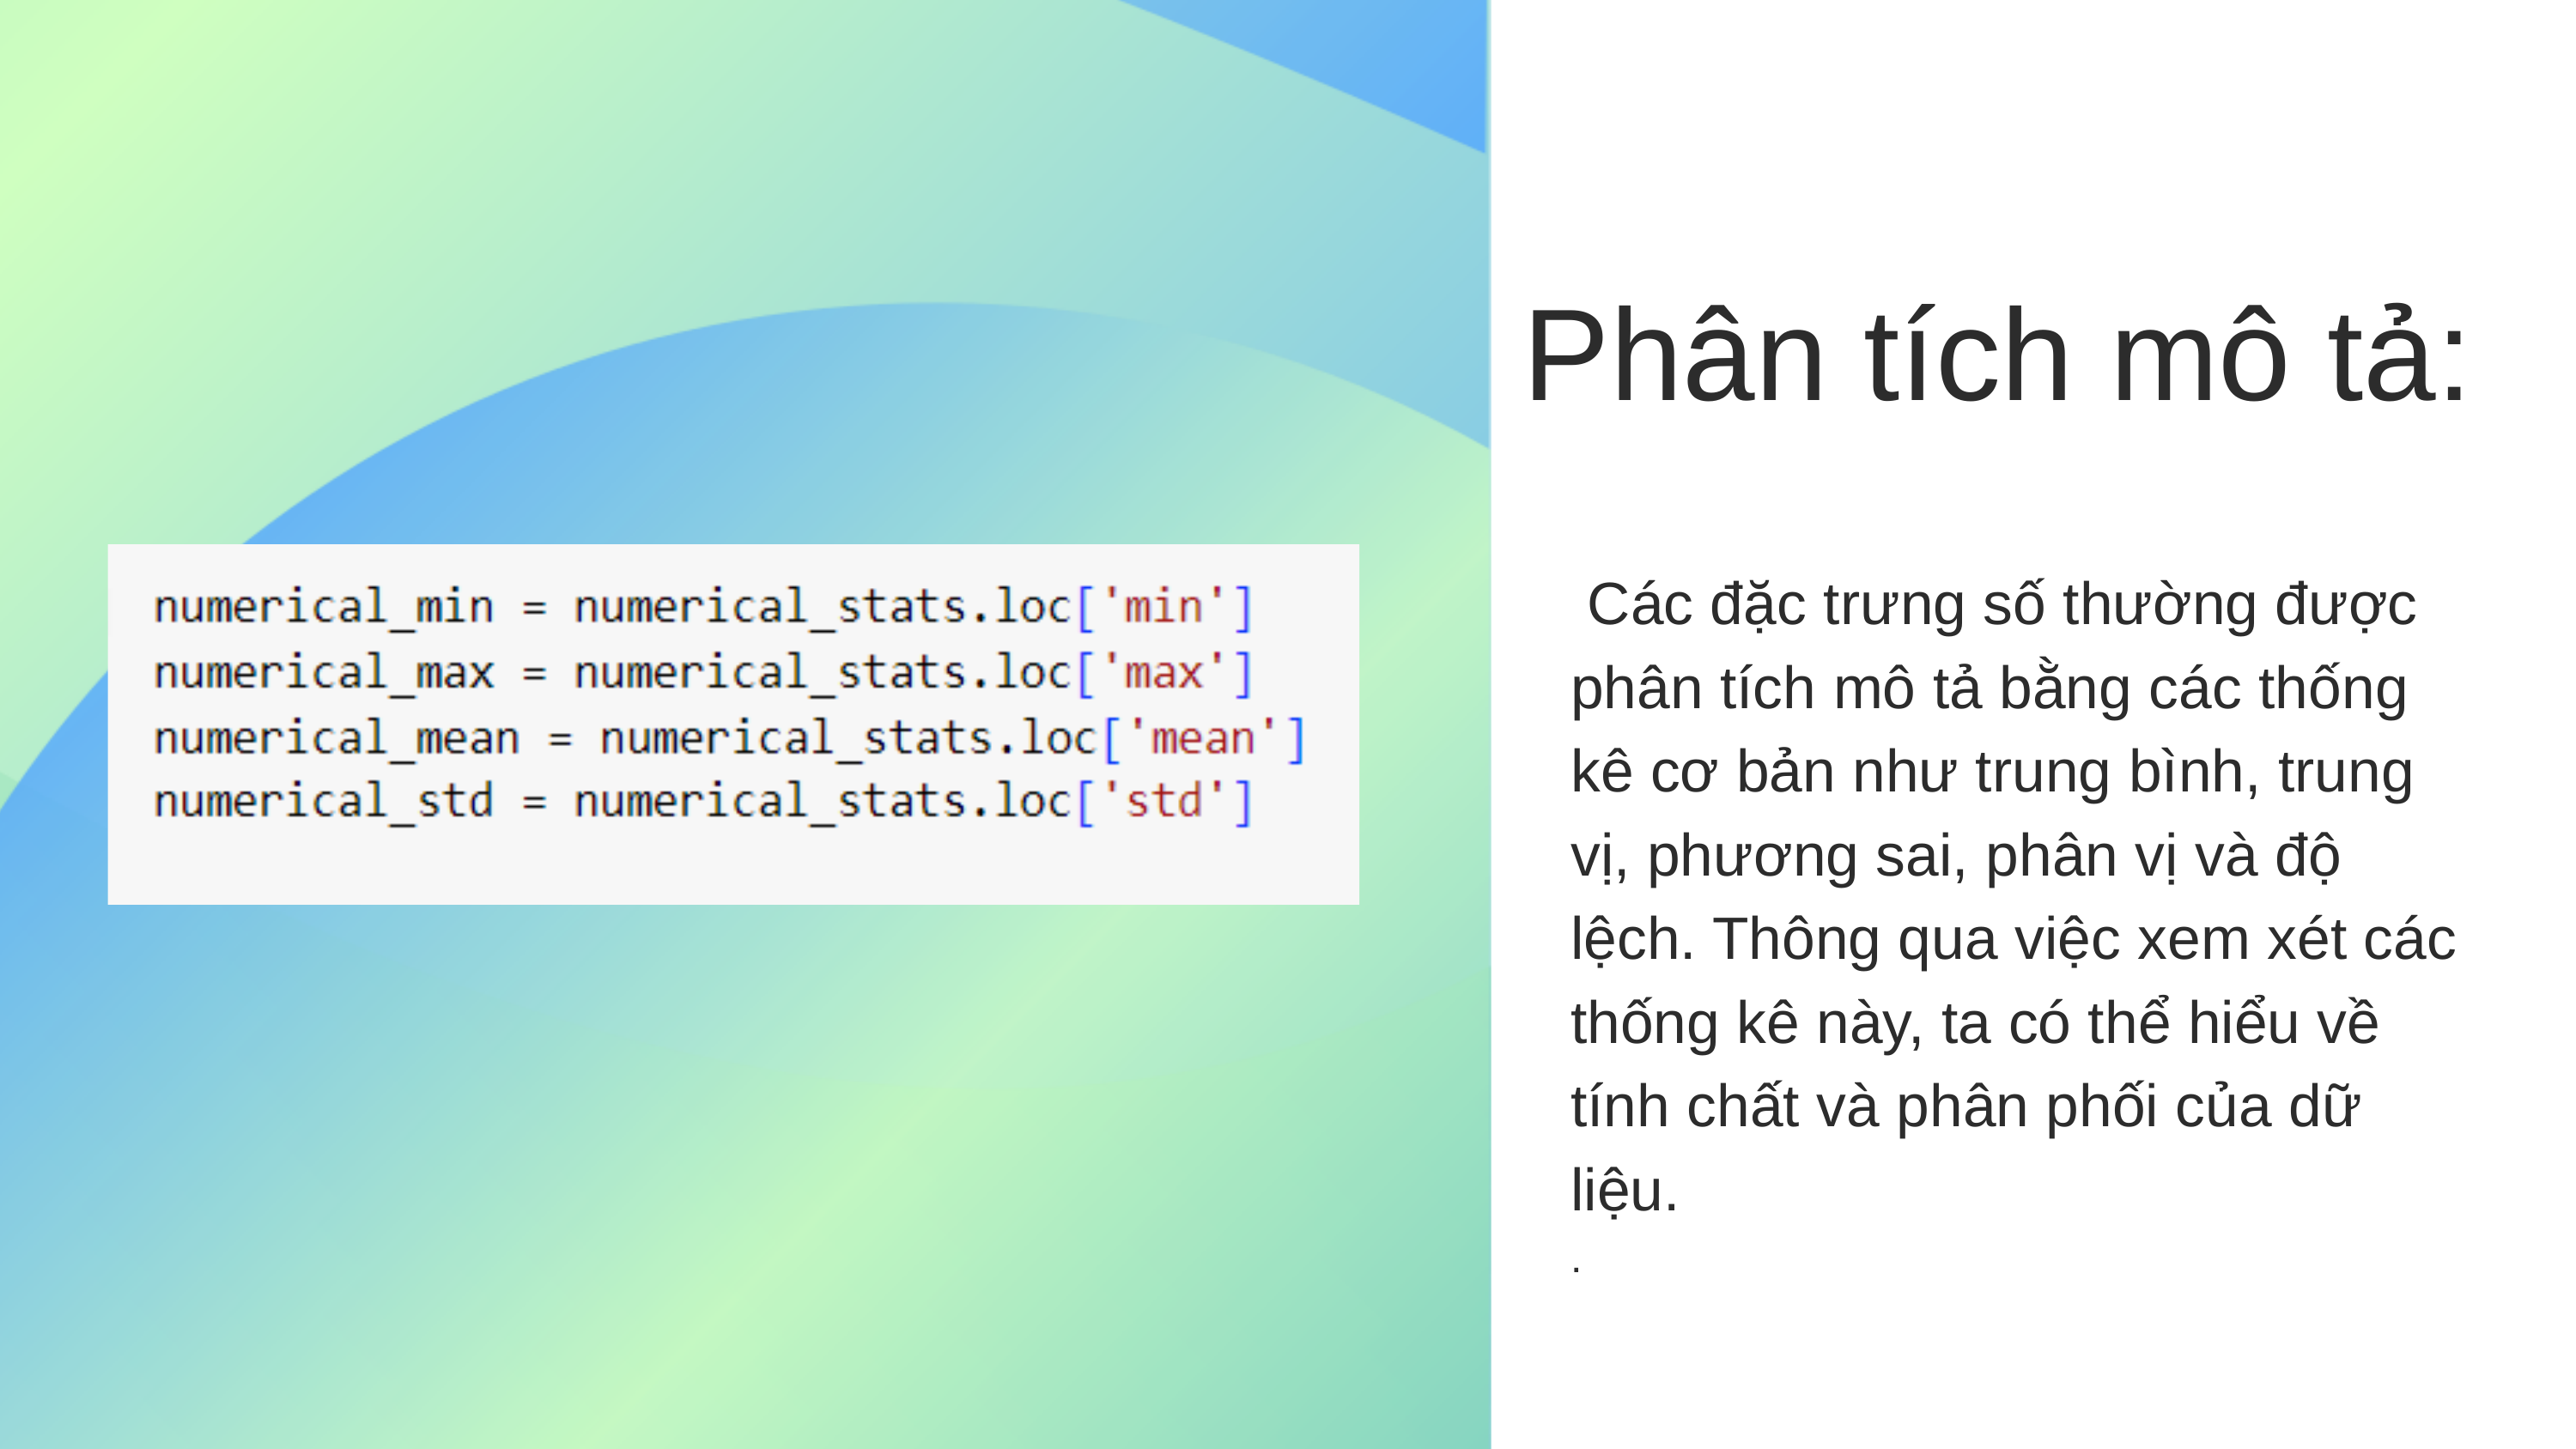

Phân tích mô tả:

 Các đặc trưng số thường được phân tích mô tả bằng các thống kê cơ bản như trung bình, trung vị, phương sai, phân vị và độ lệch. Thông qua việc xem xét các thống kê này, ta có thể hiểu về tính chất và phân phối của dữ liệu.
.